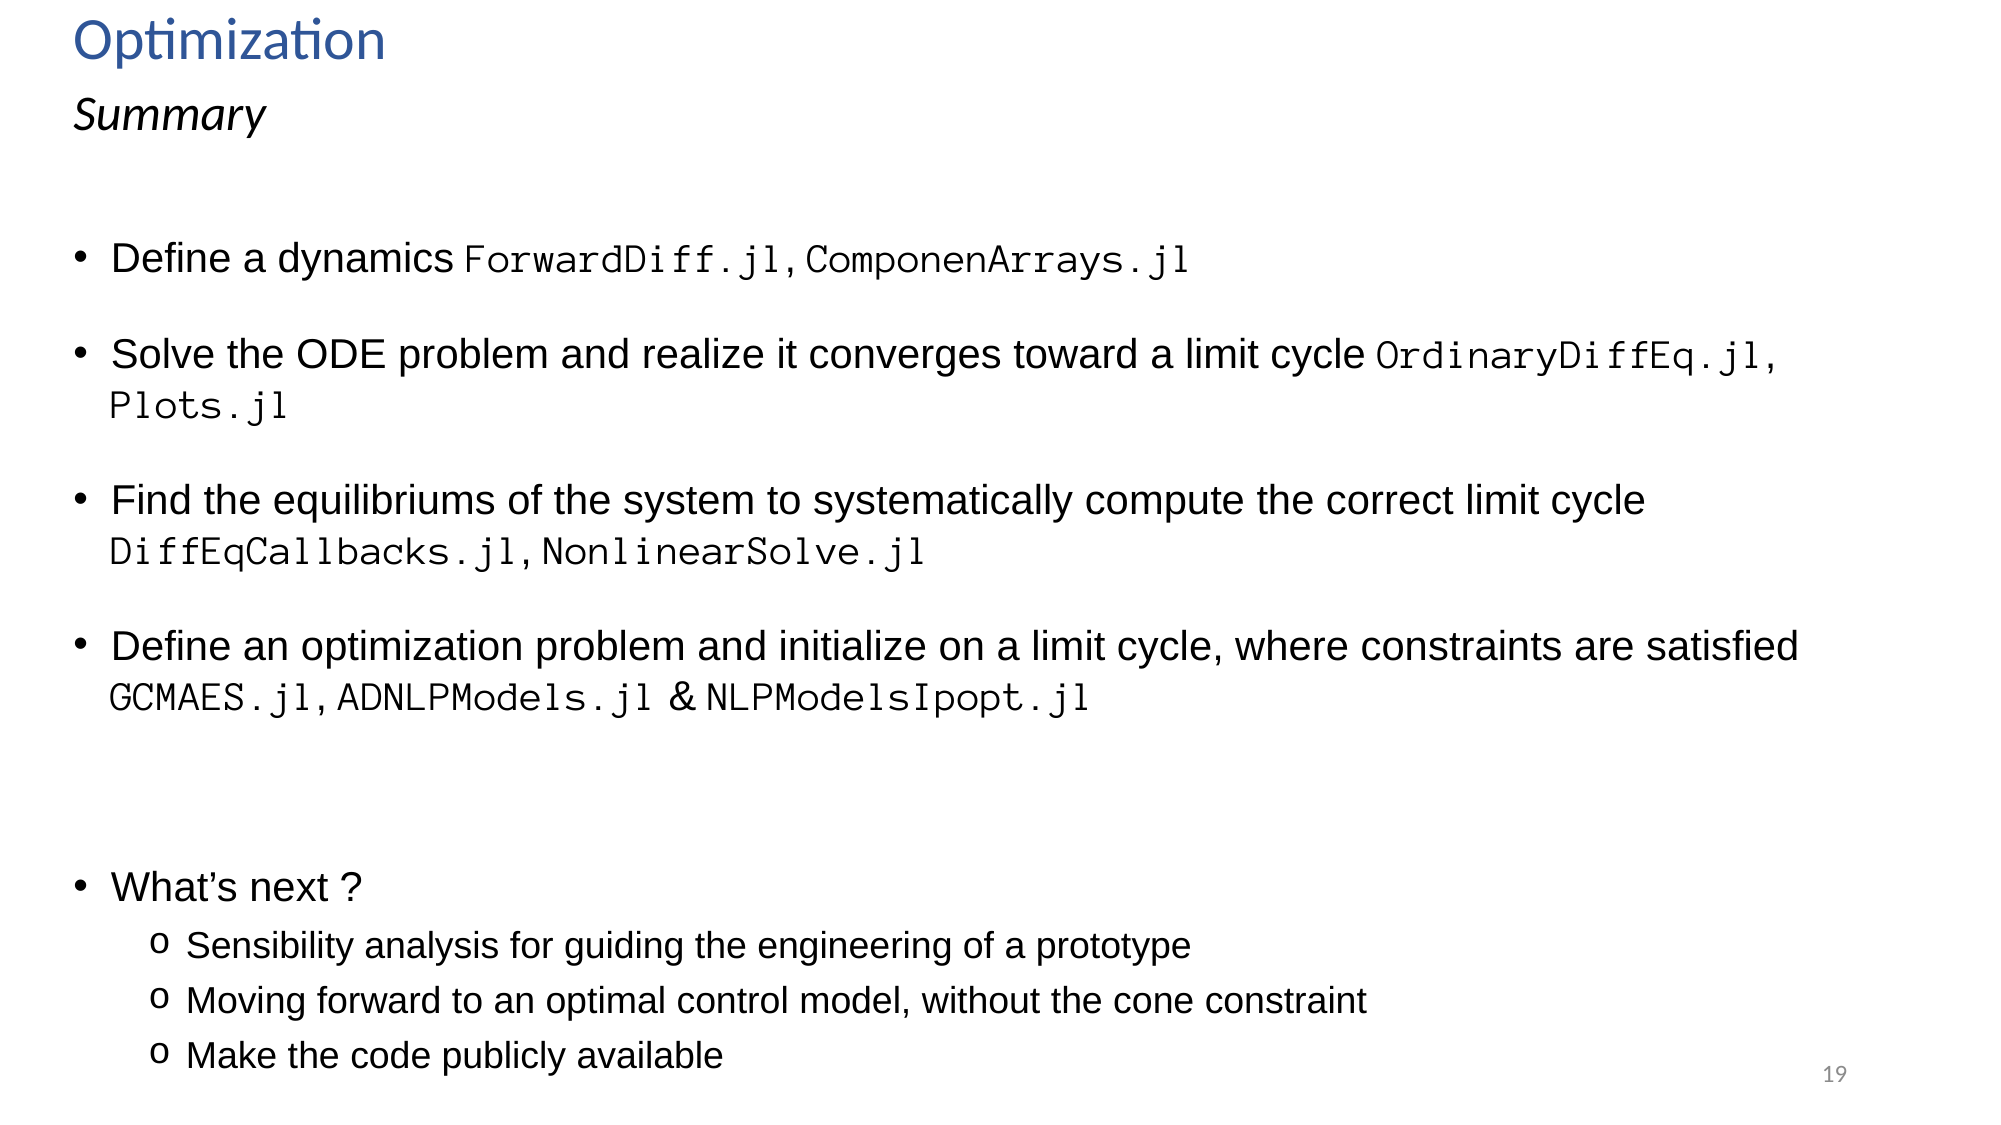

# Optimization
Summary
Define a dynamics ForwardDiff.jl, ComponenArrays.jl
Solve the ODE problem and realize it converges toward a limit cycle OrdinaryDiffEq.jl, Plots.jl
Find the equilibriums of the system to systematically compute the correct limit cycle DiffEqCallbacks.jl, NonlinearSolve.jl
Define an optimization problem and initialize on a limit cycle, where constraints are satisfied GCMAES.jl, ADNLPModels.jl & NLPModelsIpopt.jl

What’s next ?
Sensibility analysis for guiding the engineering of a prototype
Moving forward to an optimal control model, without the cone constraint
Make the code publicly available

19